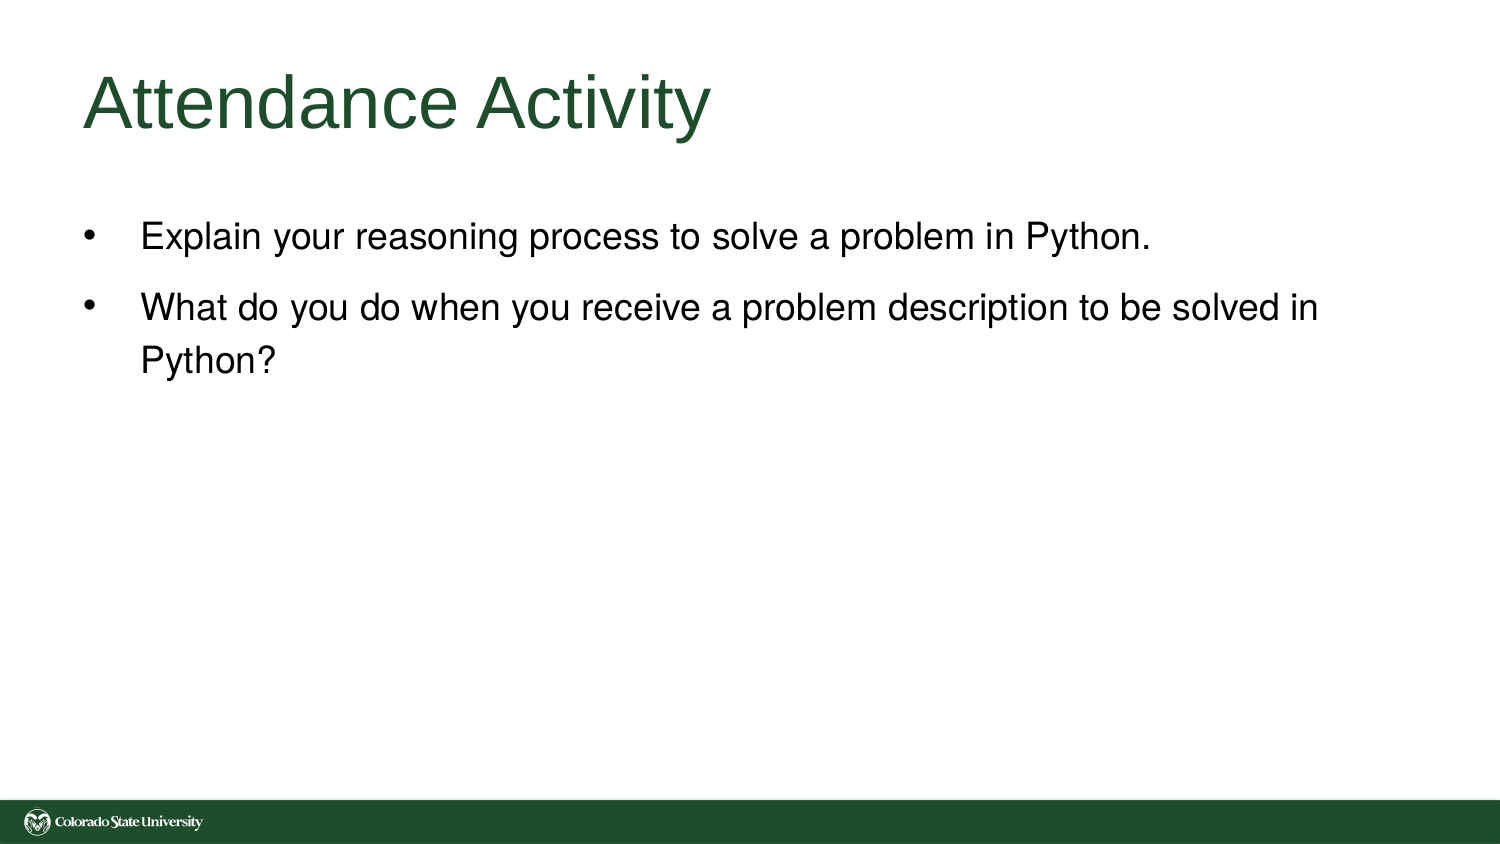

# Attendance Activity
Explain your reasoning process to solve a problem in Python.
What do you do when you receive a problem description to be solved in Python?